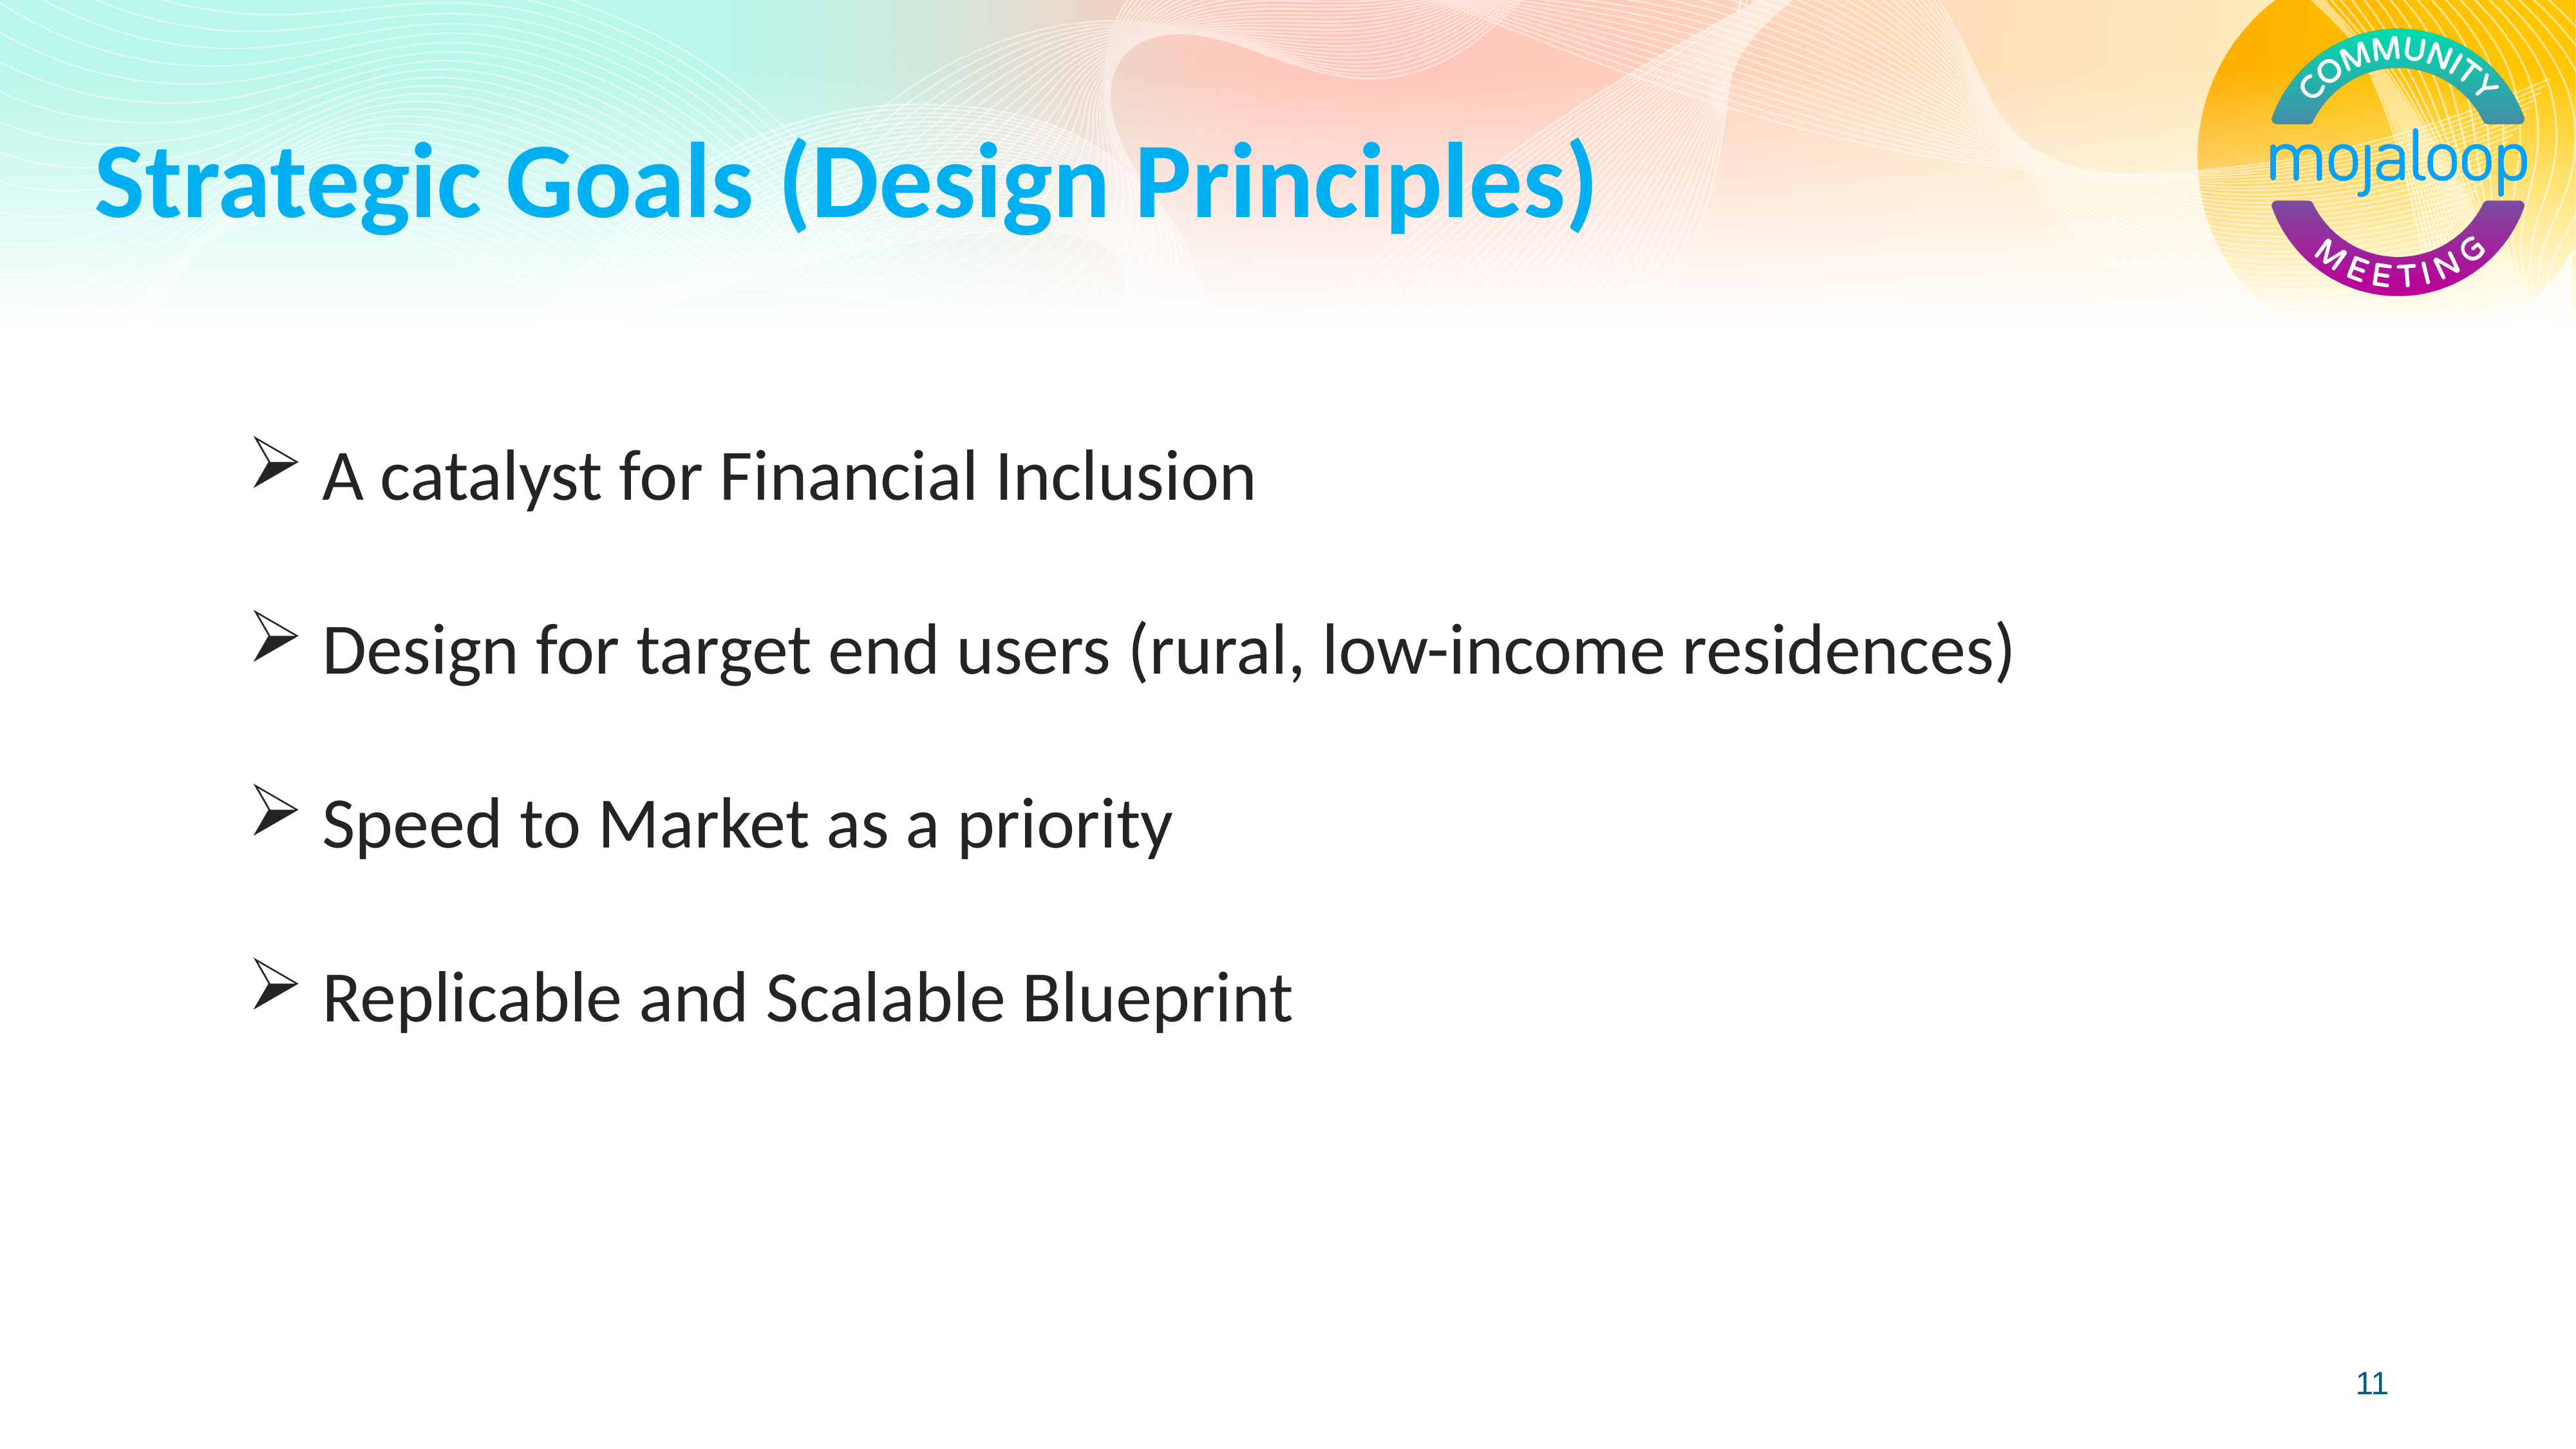

# Strategic Goals (Design Principles)
 A catalyst for Financial Inclusion
 Design for target end users (rural, low-income residences)
 Speed to Market as a priority
 Replicable and Scalable Blueprint

11